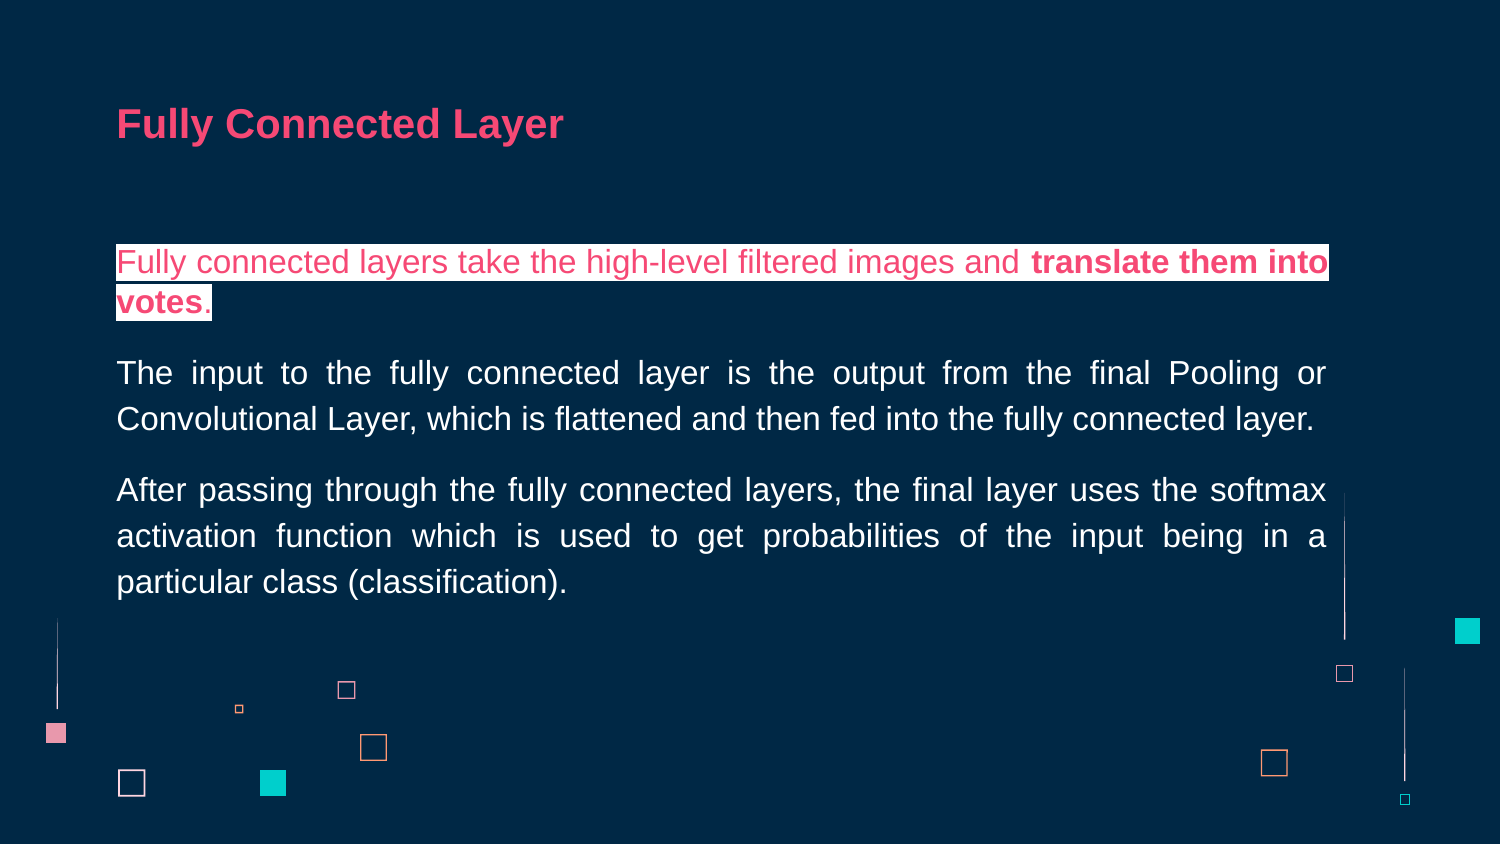

# Fully Connected Layer
Fully connected layers take the high-level filtered images and translate them into votes.
The input to the fully connected layer is the output from the final Pooling or Convolutional Layer, which is flattened and then fed into the fully connected layer.
After passing through the fully connected layers, the final layer uses the softmax activation function which is used to get probabilities of the input being in a particular class (classification).